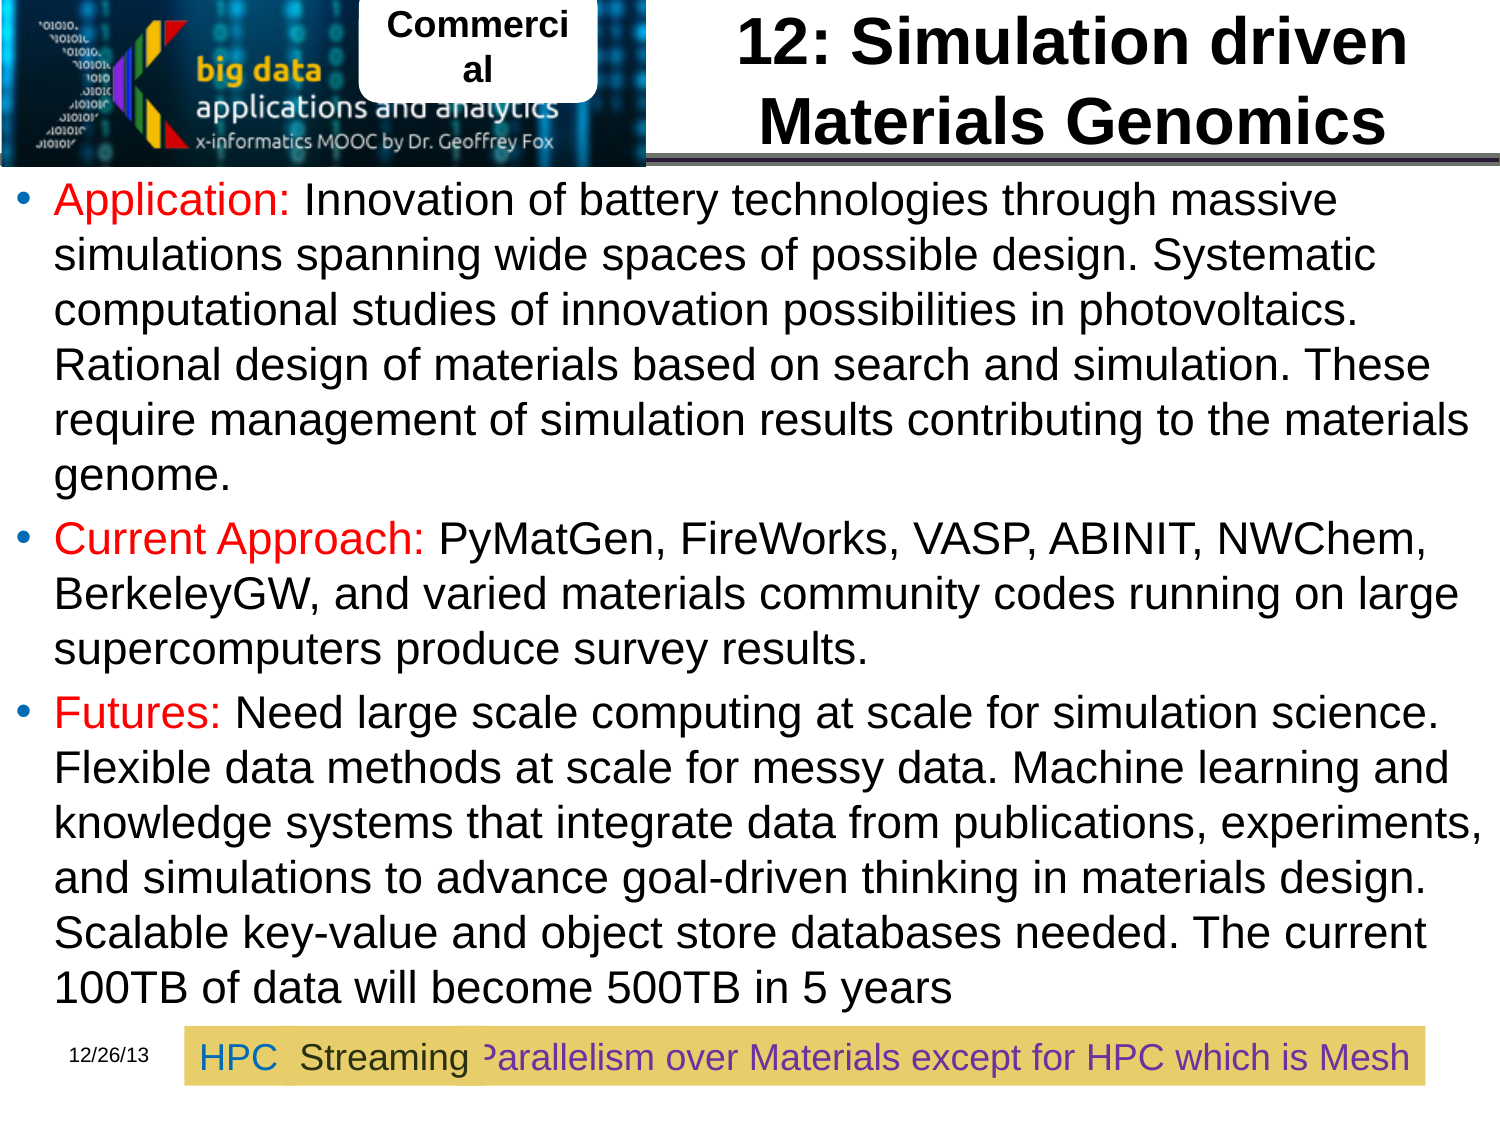

Commercial
# 12: Simulation driven Materials Genomics
Application: Innovation of battery technologies through massive simulations spanning wide spaces of possible design. Systematic computational studies of innovation possibilities in photovoltaics. Rational design of materials based on search and simulation. These require management of simulation results contributing to the materials genome.
Current Approach: PyMatGen, FireWorks, VASP, ABINIT, NWChem, BerkeleyGW, and varied materials community codes running on large supercomputers produce survey results.
Futures: Need large scale computing at scale for simulation science. Flexible data methods at scale for messy data. Machine learning and knowledge systems that integrate data from publications, experiments, and simulations to advance goal-driven thinking in materials design. Scalable key-value and object store databases needed. The current 100TB of data will become 500TB in 5 years
HPC
Streaming
Parallelism over Materials except for HPC which is Mesh
28